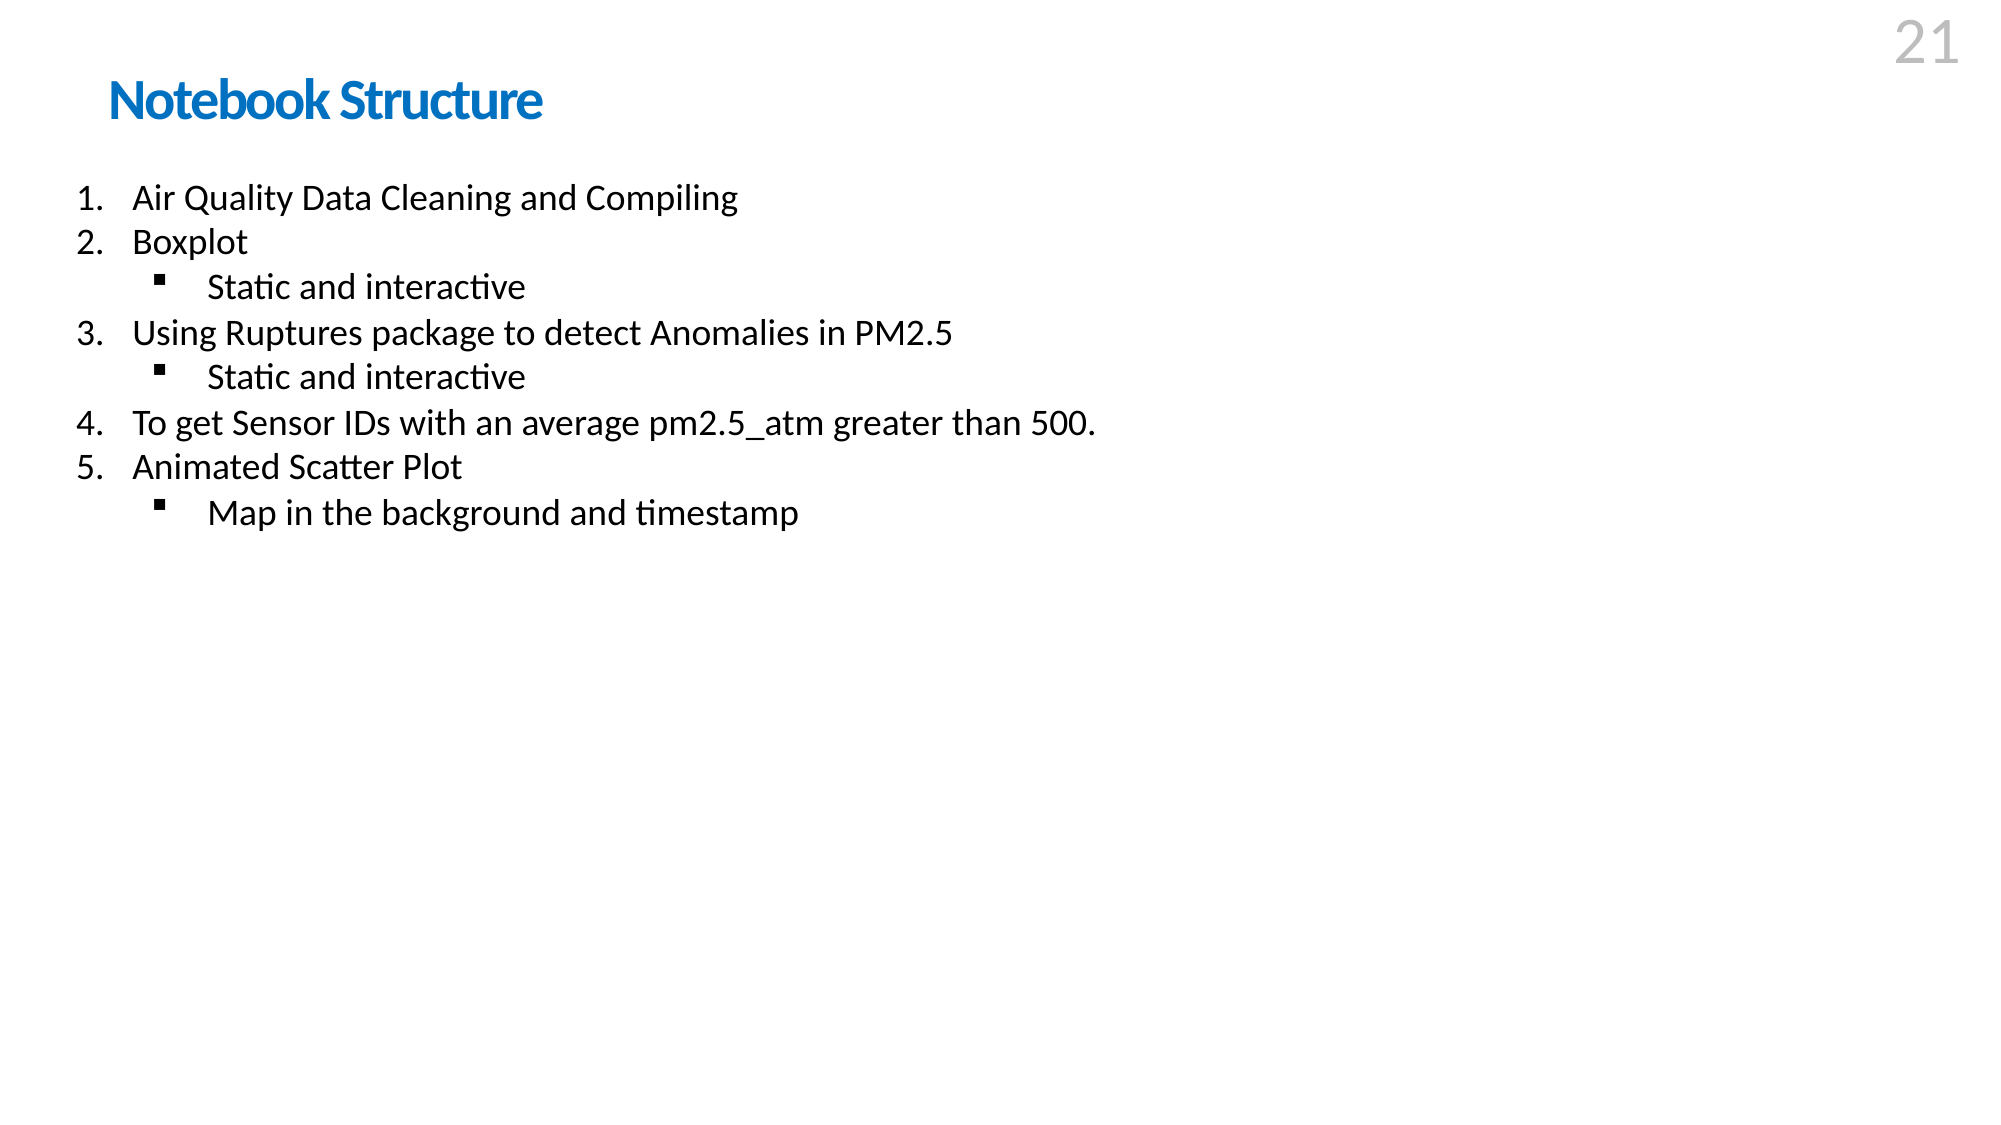

21
# Notebook Structure
Air Quality Data Cleaning and Compiling
Boxplot
Static and interactive
Using Ruptures package to detect Anomalies in PM2.5
Static and interactive
To get Sensor IDs with an average pm2.5_atm greater than 500.
Animated Scatter Plot
Map in the background and timestamp